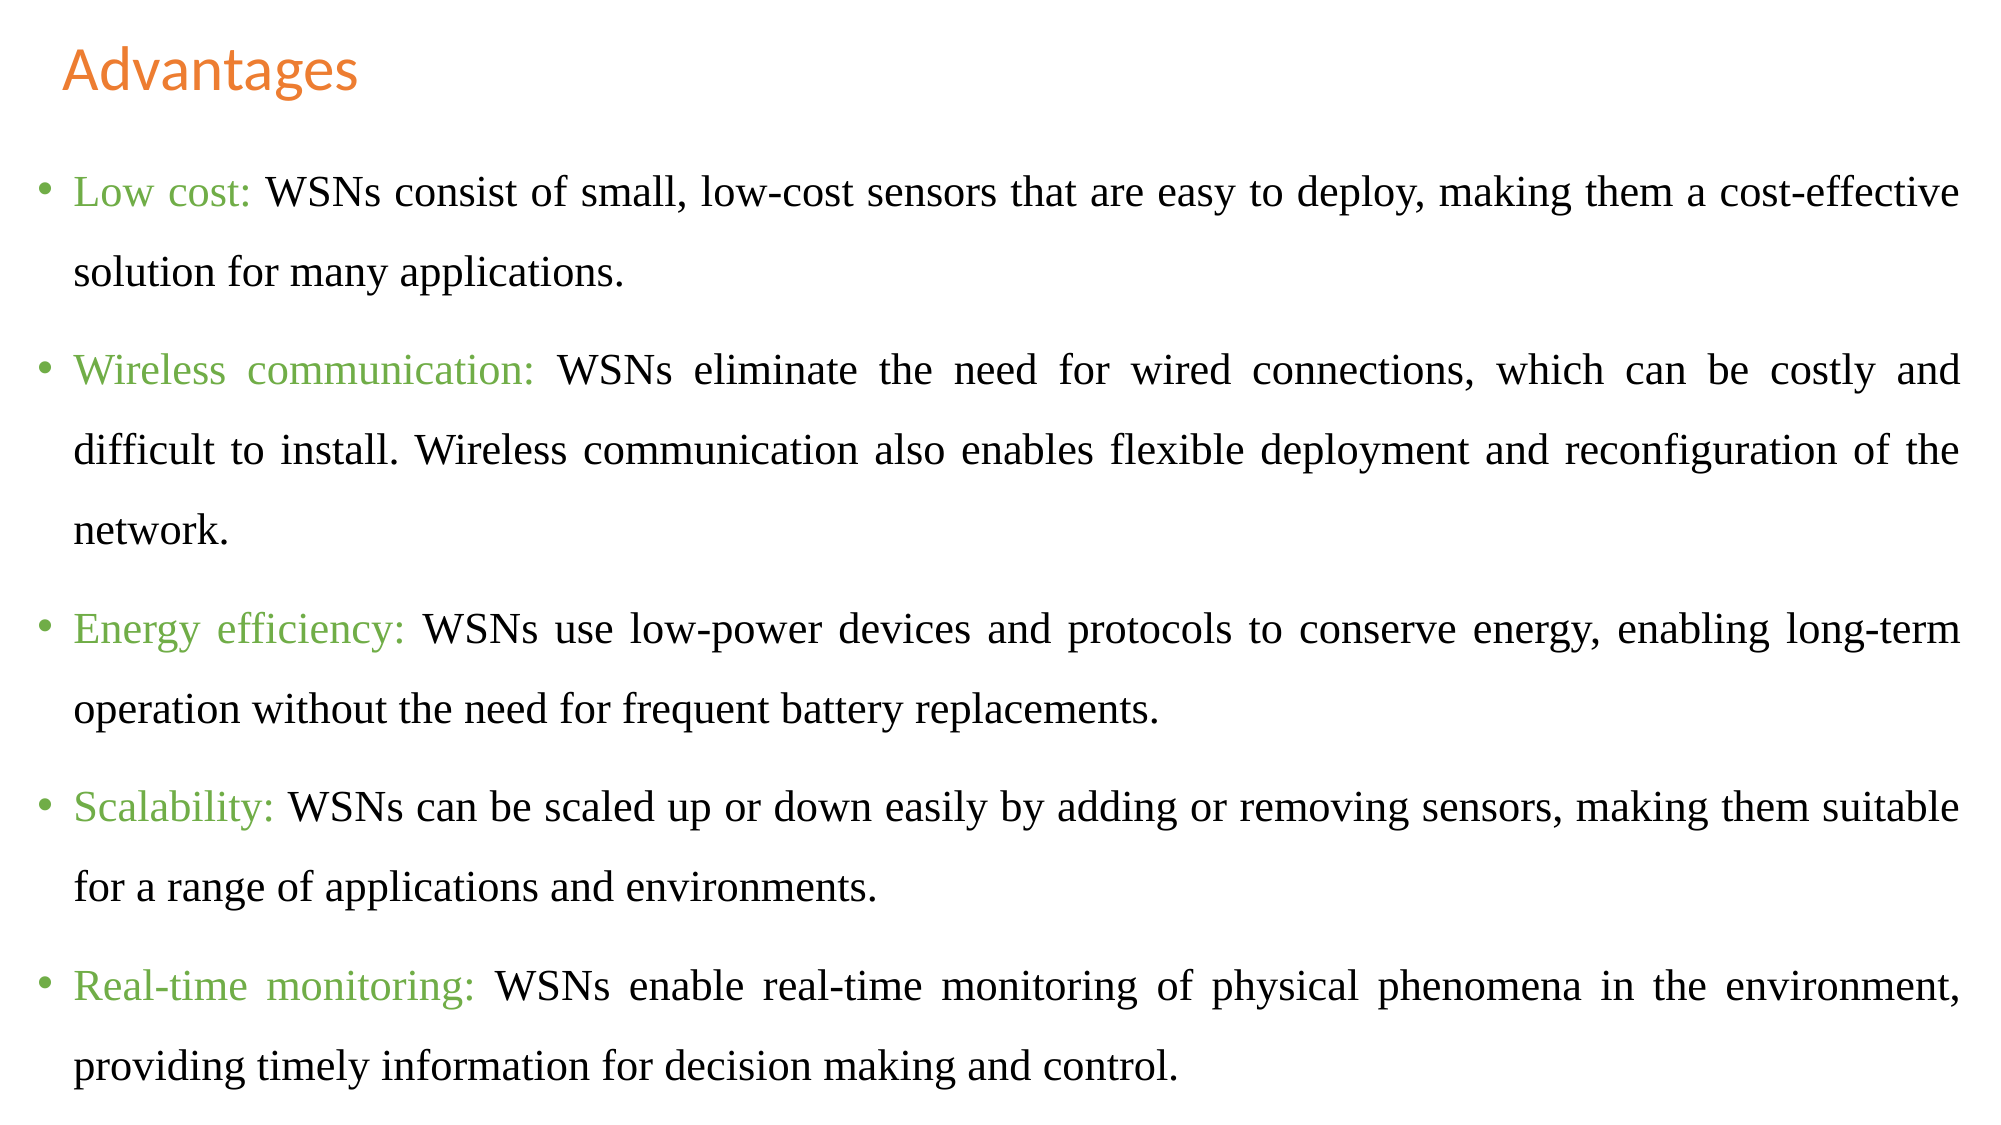

# Advantages
Low cost: WSNs consist of small, low-cost sensors that are easy to deploy, making them a cost-effective solution for many applications.
Wireless communication: WSNs eliminate the need for wired connections, which can be costly and difficult to install. Wireless communication also enables flexible deployment and reconfiguration of the network.
Energy efficiency: WSNs use low-power devices and protocols to conserve energy, enabling long-term operation without the need for frequent battery replacements.
Scalability: WSNs can be scaled up or down easily by adding or removing sensors, making them suitable for a range of applications and environments.
Real-time monitoring: WSNs enable real-time monitoring of physical phenomena in the environment, providing timely information for decision making and control.